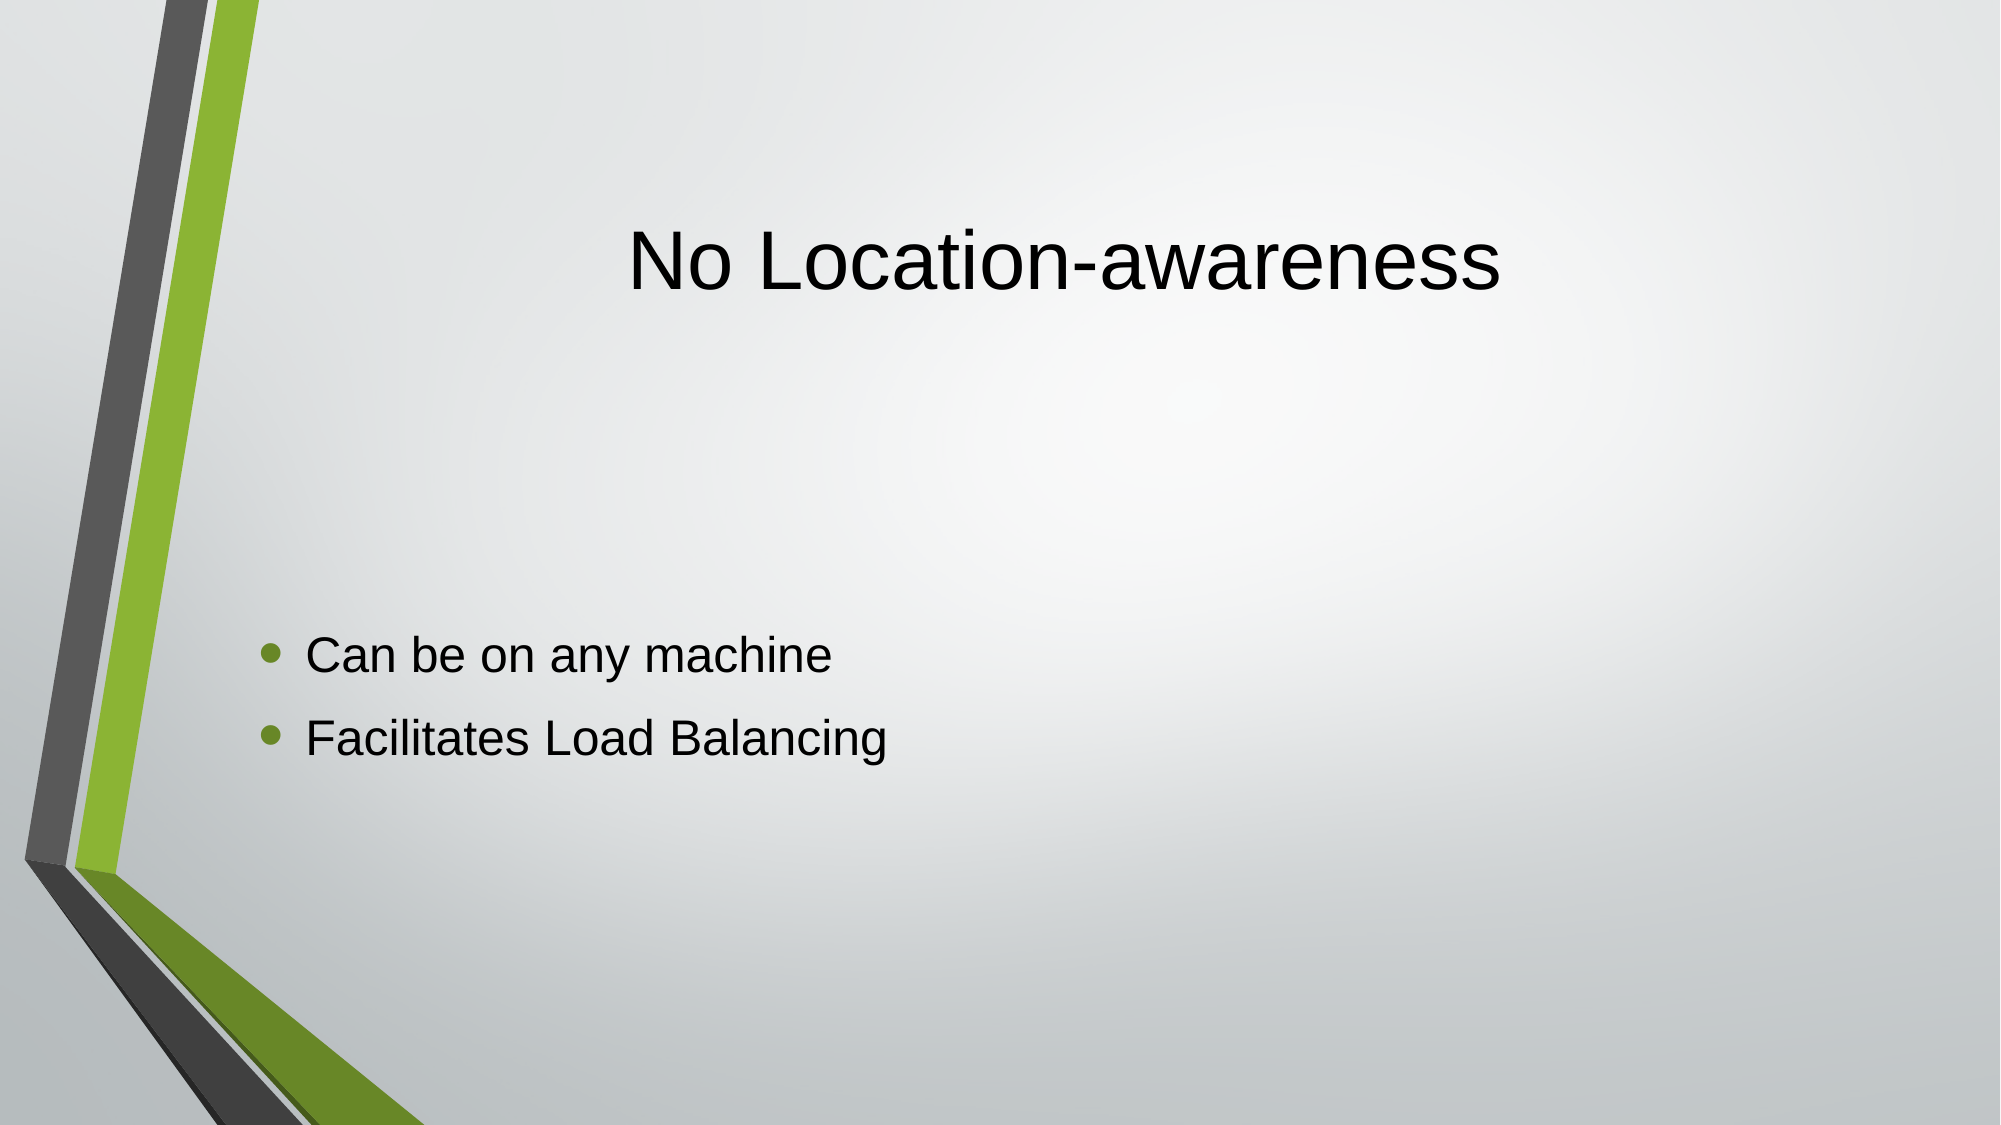

# No Location-awareness
Can be on any machine
Facilitates Load Balancing